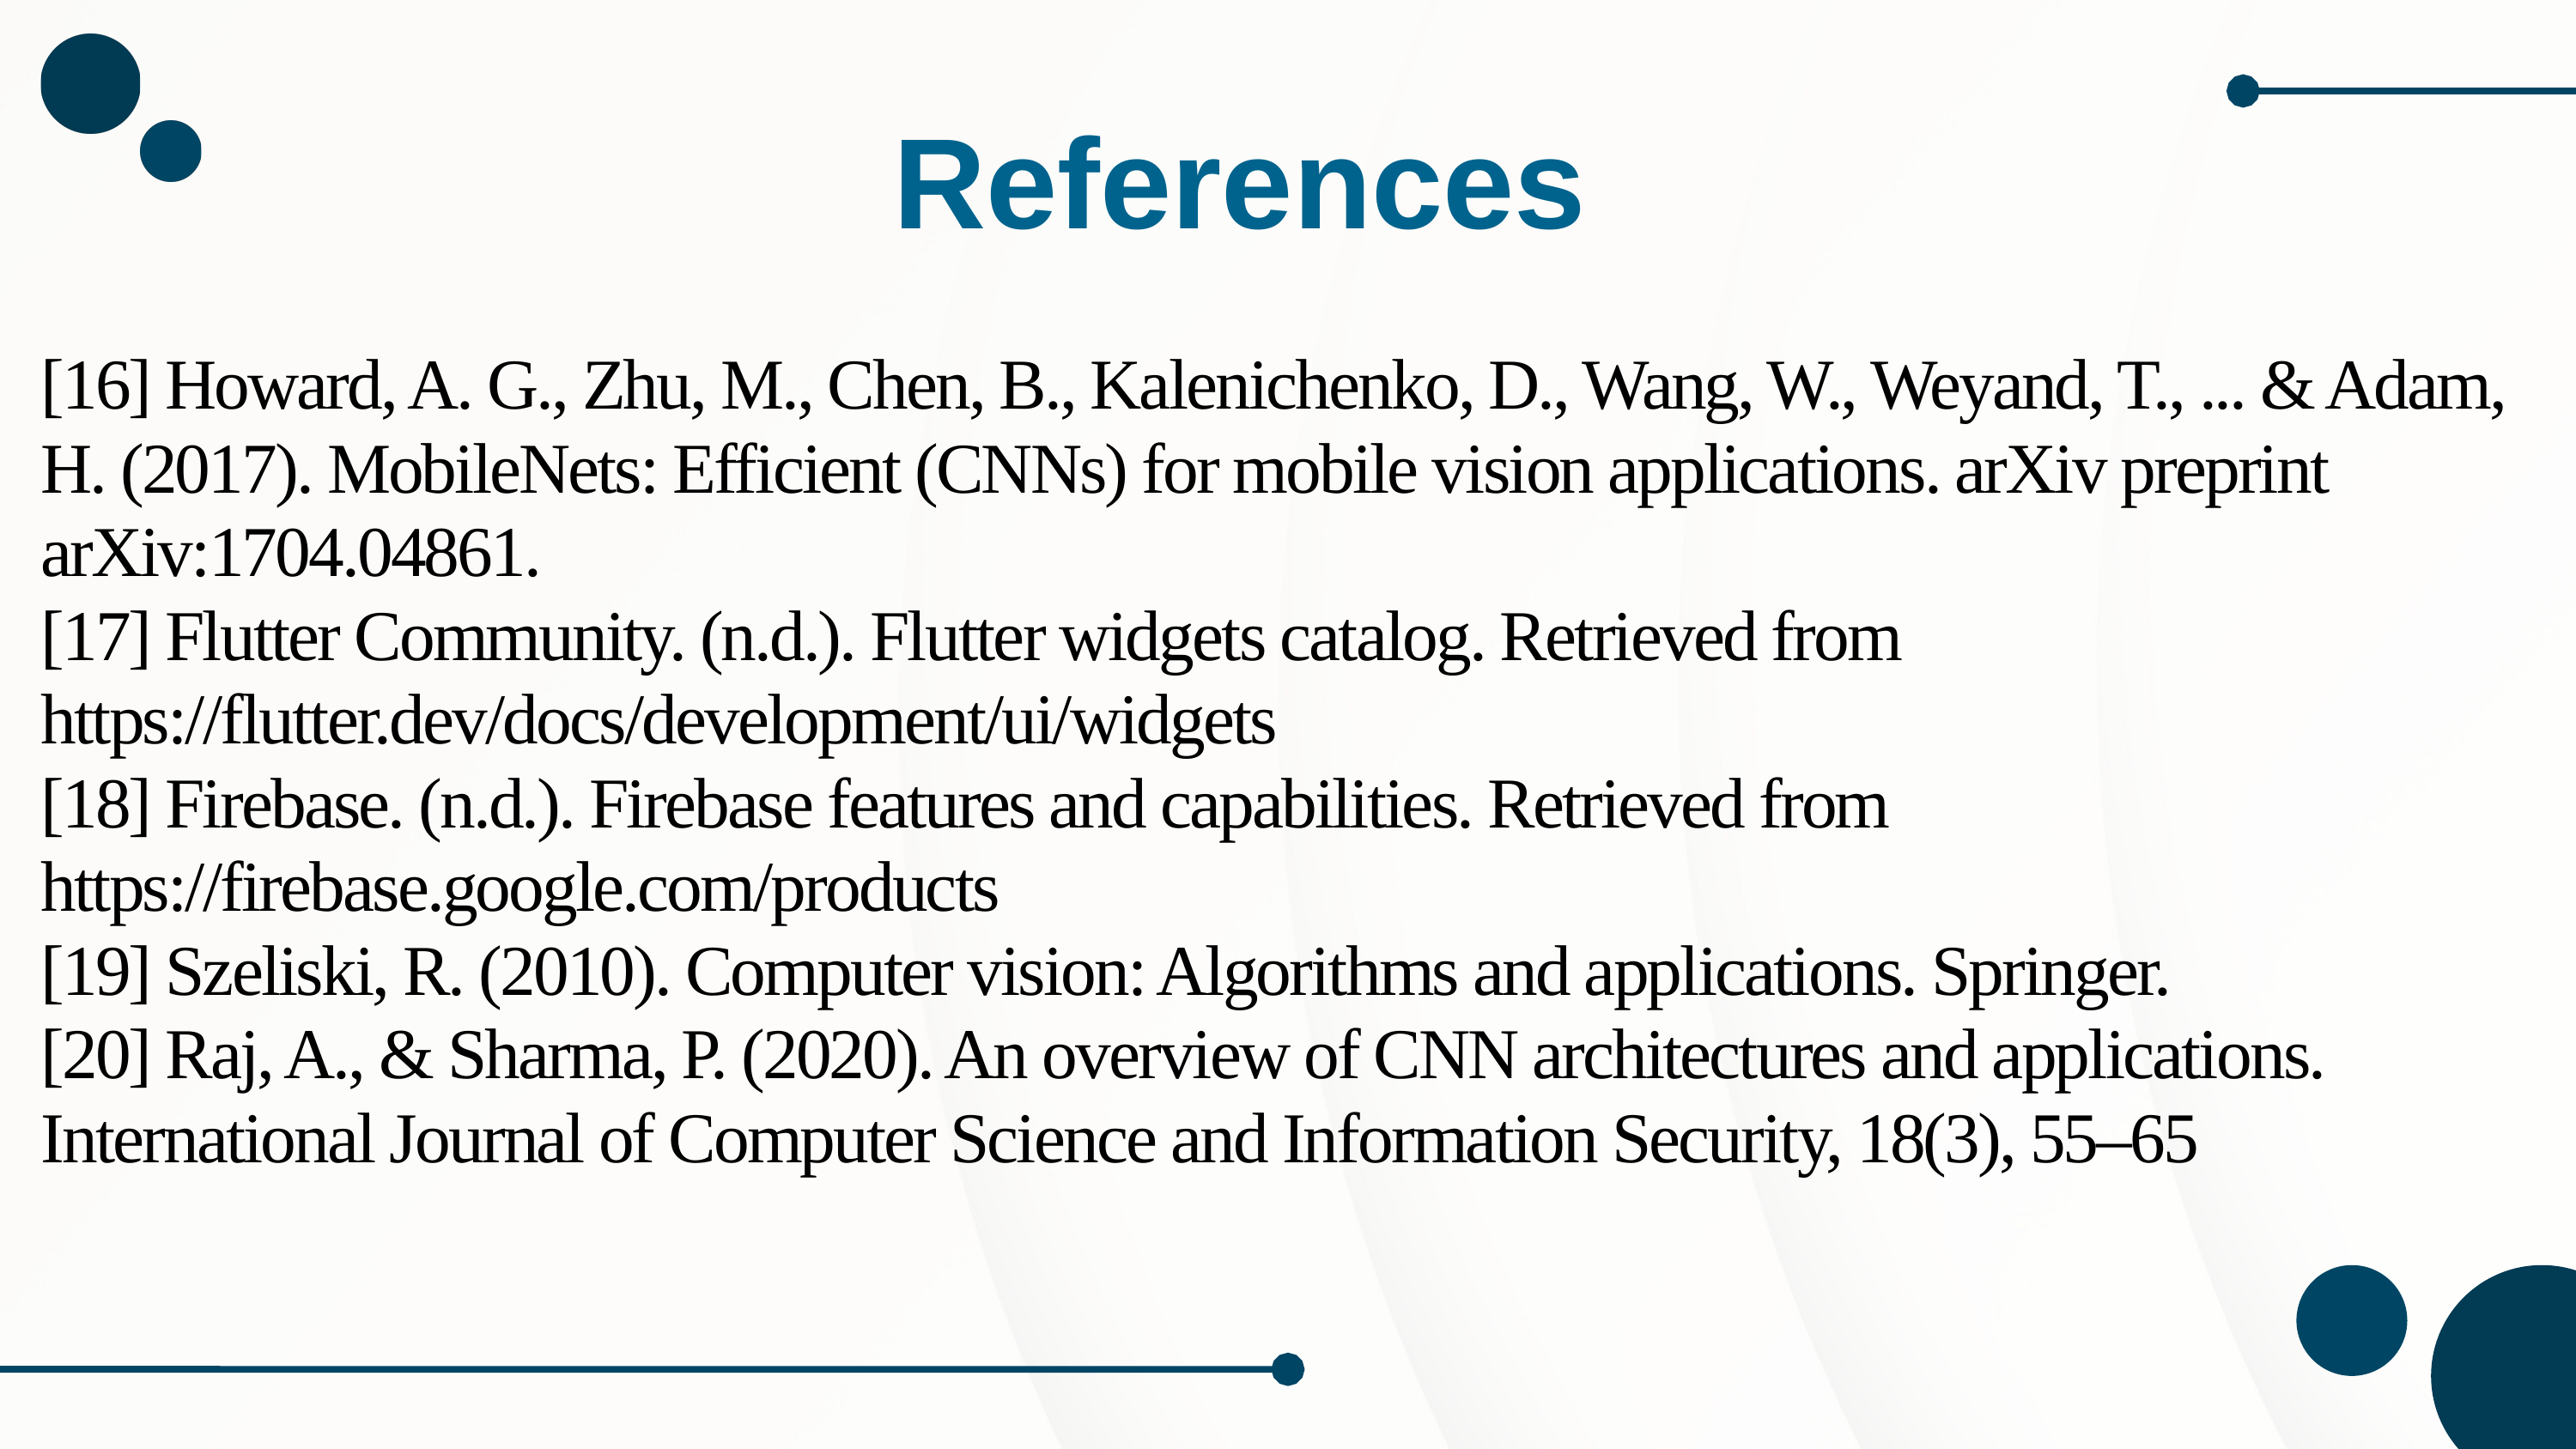

References

[16] Howard, A. G., Zhu, M., Chen, B., Kalenichenko, D., Wang, W., Weyand, T., ... & Adam, H. (2017). MobileNets: Efficient (CNNs) for mobile vision applications. arXiv preprint arXiv:1704.04861.
[17] Flutter Community. (n.d.). Flutter widgets catalog. Retrieved from https://flutter.dev/docs/development/ui/widgets
[18] Firebase. (n.d.). Firebase features and capabilities. Retrieved from https://firebase.google.com/products
[19] Szeliski, R. (2010). Computer vision: Algorithms and applications. Springer.
[20] Raj, A., & Sharma, P. (2020). An overview of CNN architectures and applications. International Journal of Computer Science and Information Security, 18(3), 55–65